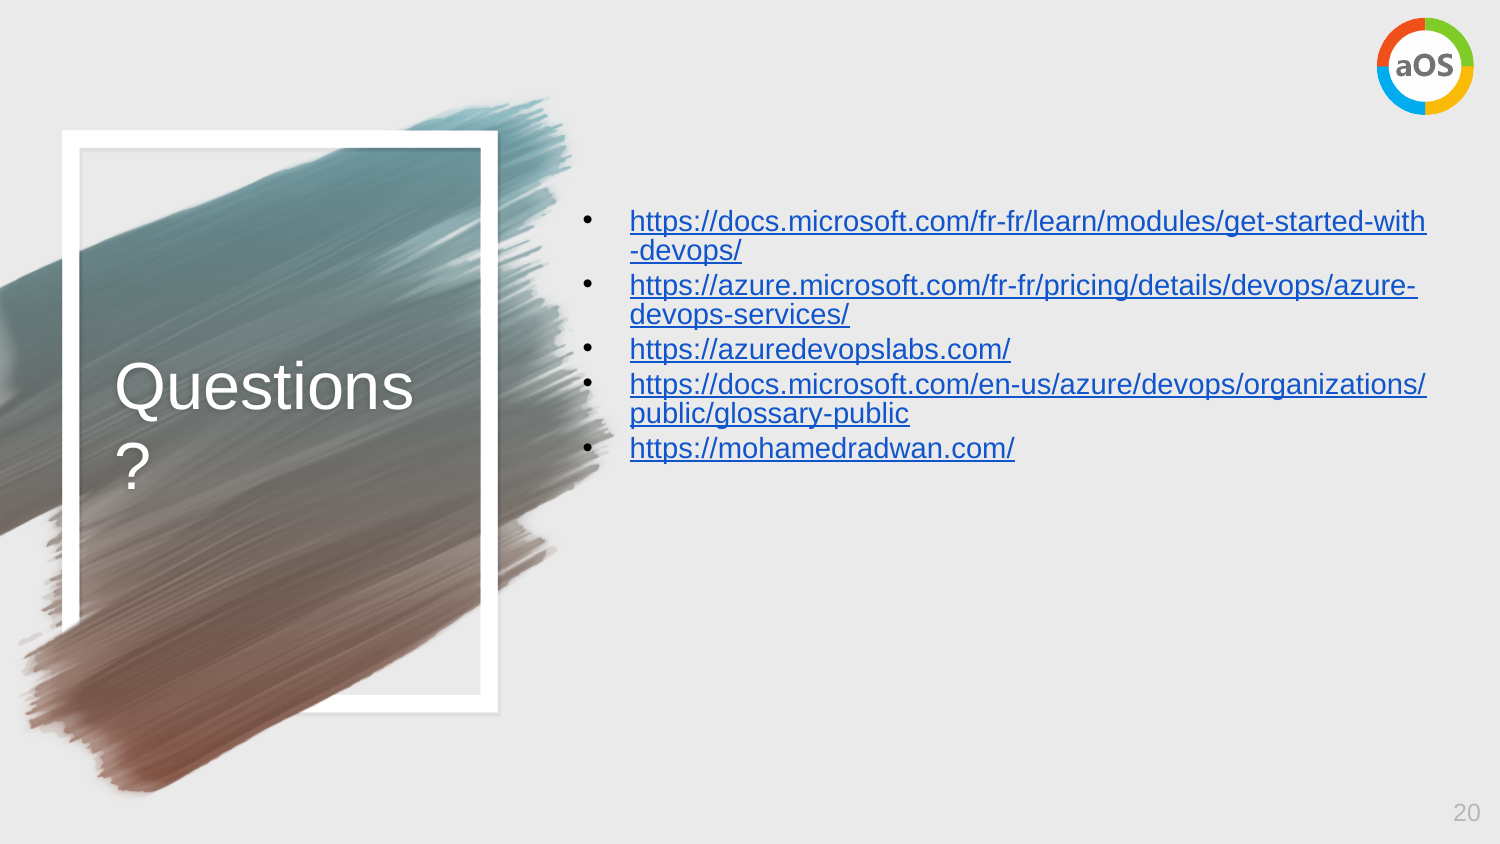

# Questions ?
https://docs.microsoft.com/fr-fr/learn/modules/get-started-with-devops/
https://azure.microsoft.com/fr-fr/pricing/details/devops/azure-devops-services/
https://azuredevopslabs.com/
https://docs.microsoft.com/en-us/azure/devops/organizations/public/glossary-public
https://mohamedradwan.com/

20